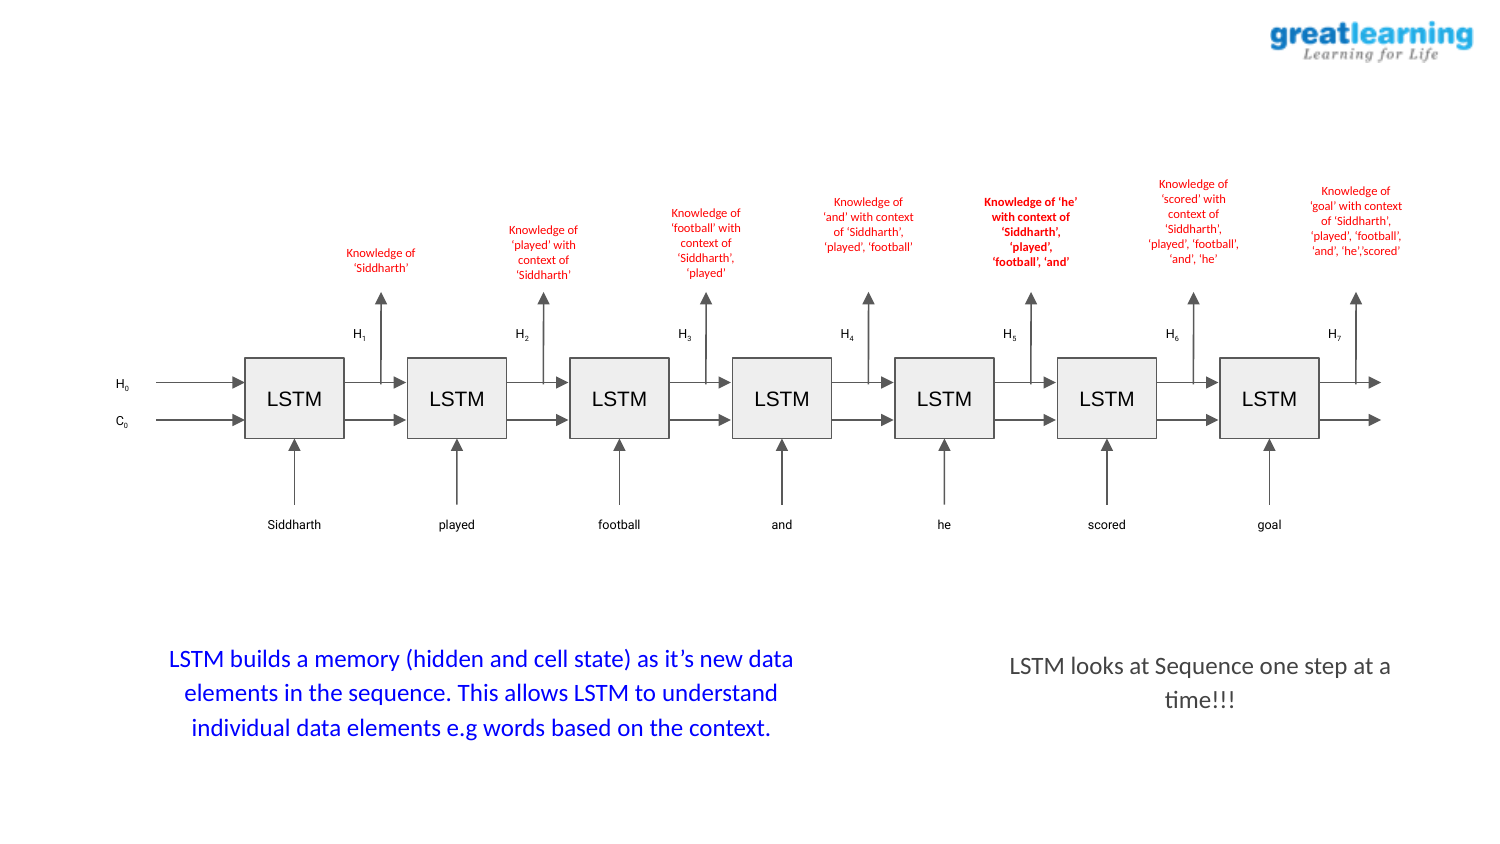

Knowledge of ‘scored’ with context of ‘Siddharth’, ‘played’, ‘football’, ‘and’, ‘he’

Knowledge of ‘goal’ with context of ‘Siddharth’, ‘played’, ‘football’, ‘and’, ‘he’,’scored’

Knowledge of ‘and’ with context of ‘Siddharth’, ‘played’, ‘football’

Knowledge of ‘he’ with context of ‘Siddharth’, ‘played’, ‘football’, ‘and’
Knowledge of ‘football’ with context of ‘Siddharth’, ‘played’
Knowledge of ‘played’ with context of ‘Siddharth’
Knowledge of ‘Siddharth’
H1
H2
H3
H4
H5
H6
H7
LSTM
LSTM
LSTM
LSTM
LSTM
LSTM
LSTM
H0
C0
Siddharth
played
football
and
he
scored
goal
LSTM looks at Sequence one step at a time!!!
LSTM builds a memory (hidden and cell state) as it’s new data elements in the sequence. This allows LSTM to understand individual data elements e.g words based on the context.